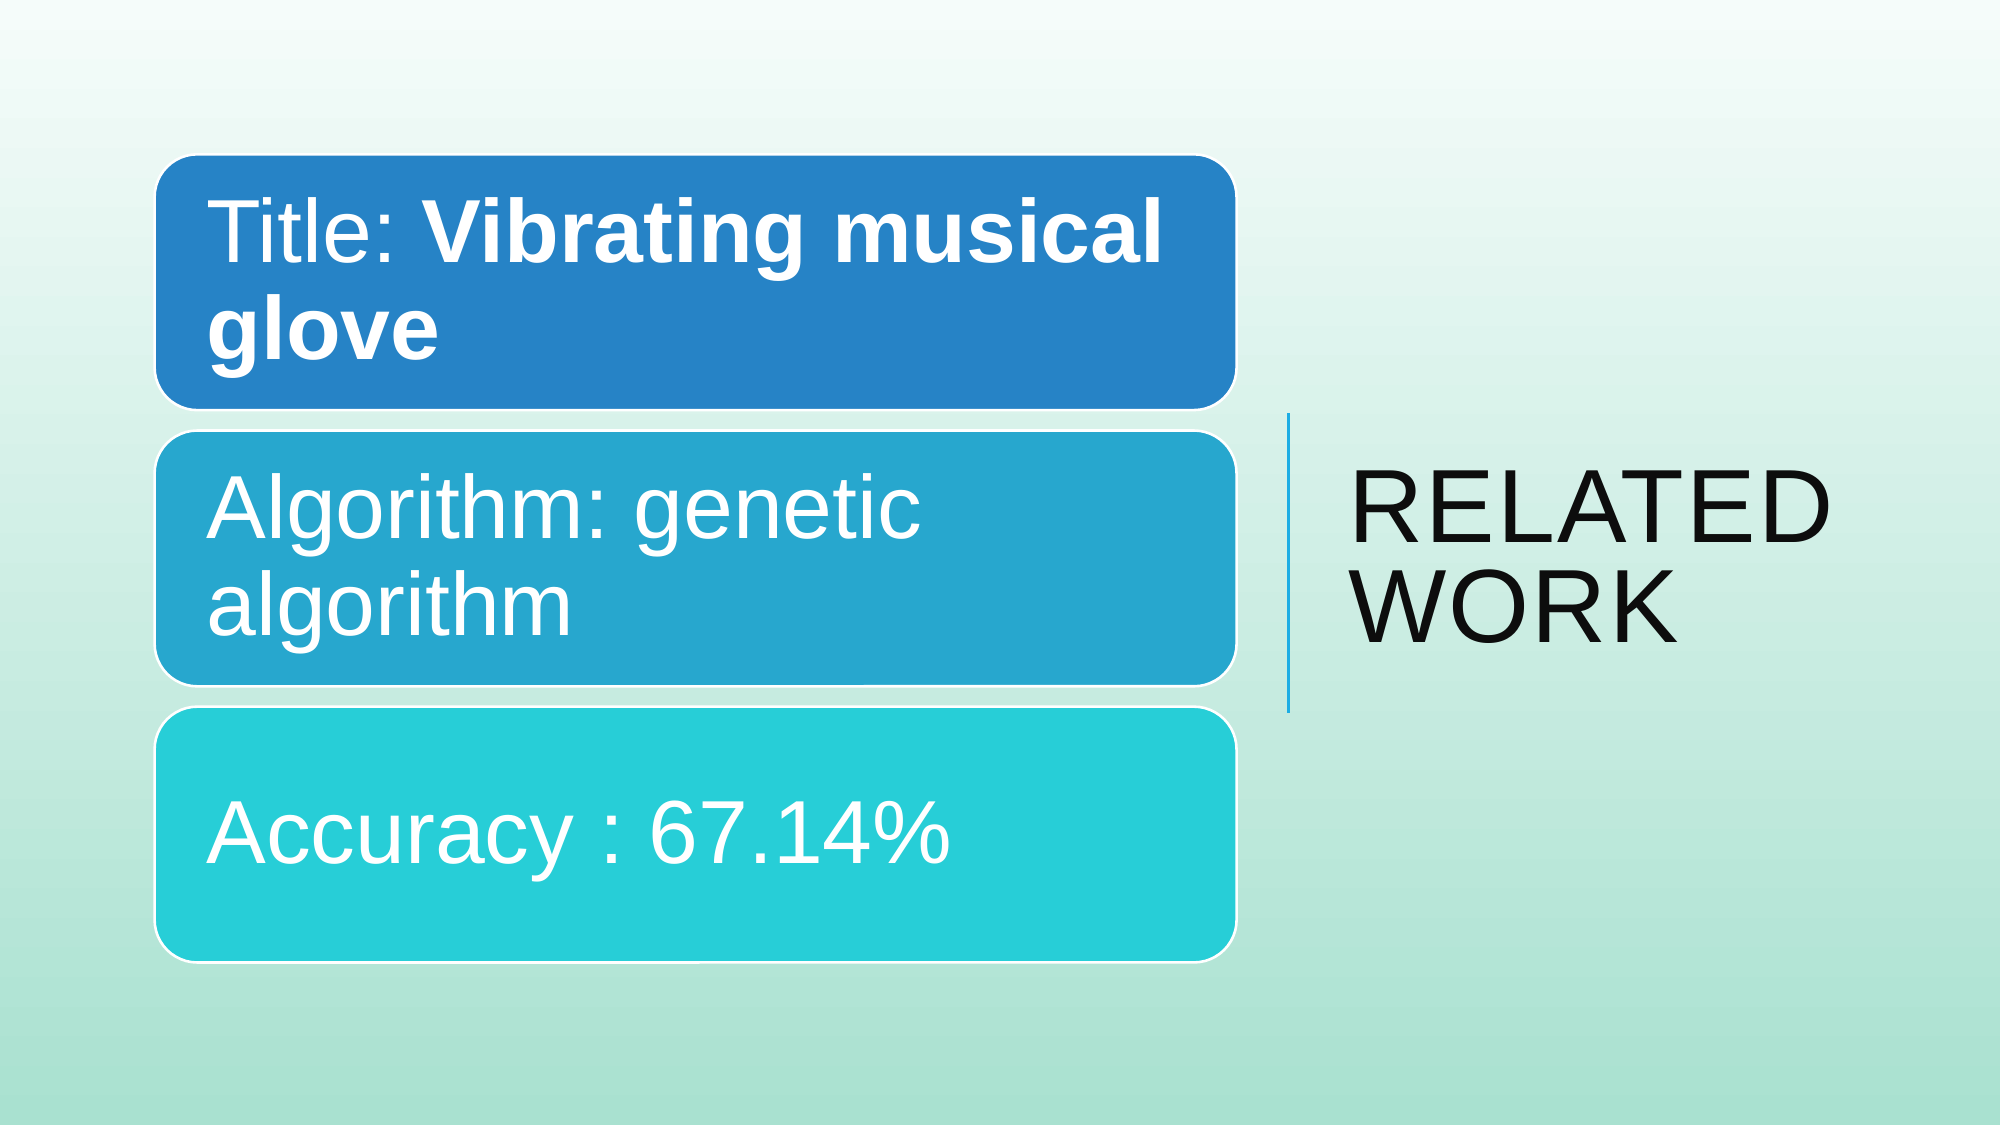

# Related work
Title: Vibrating musical glove
Algorithm: genetic algorithm
Accuracy : 67.14%